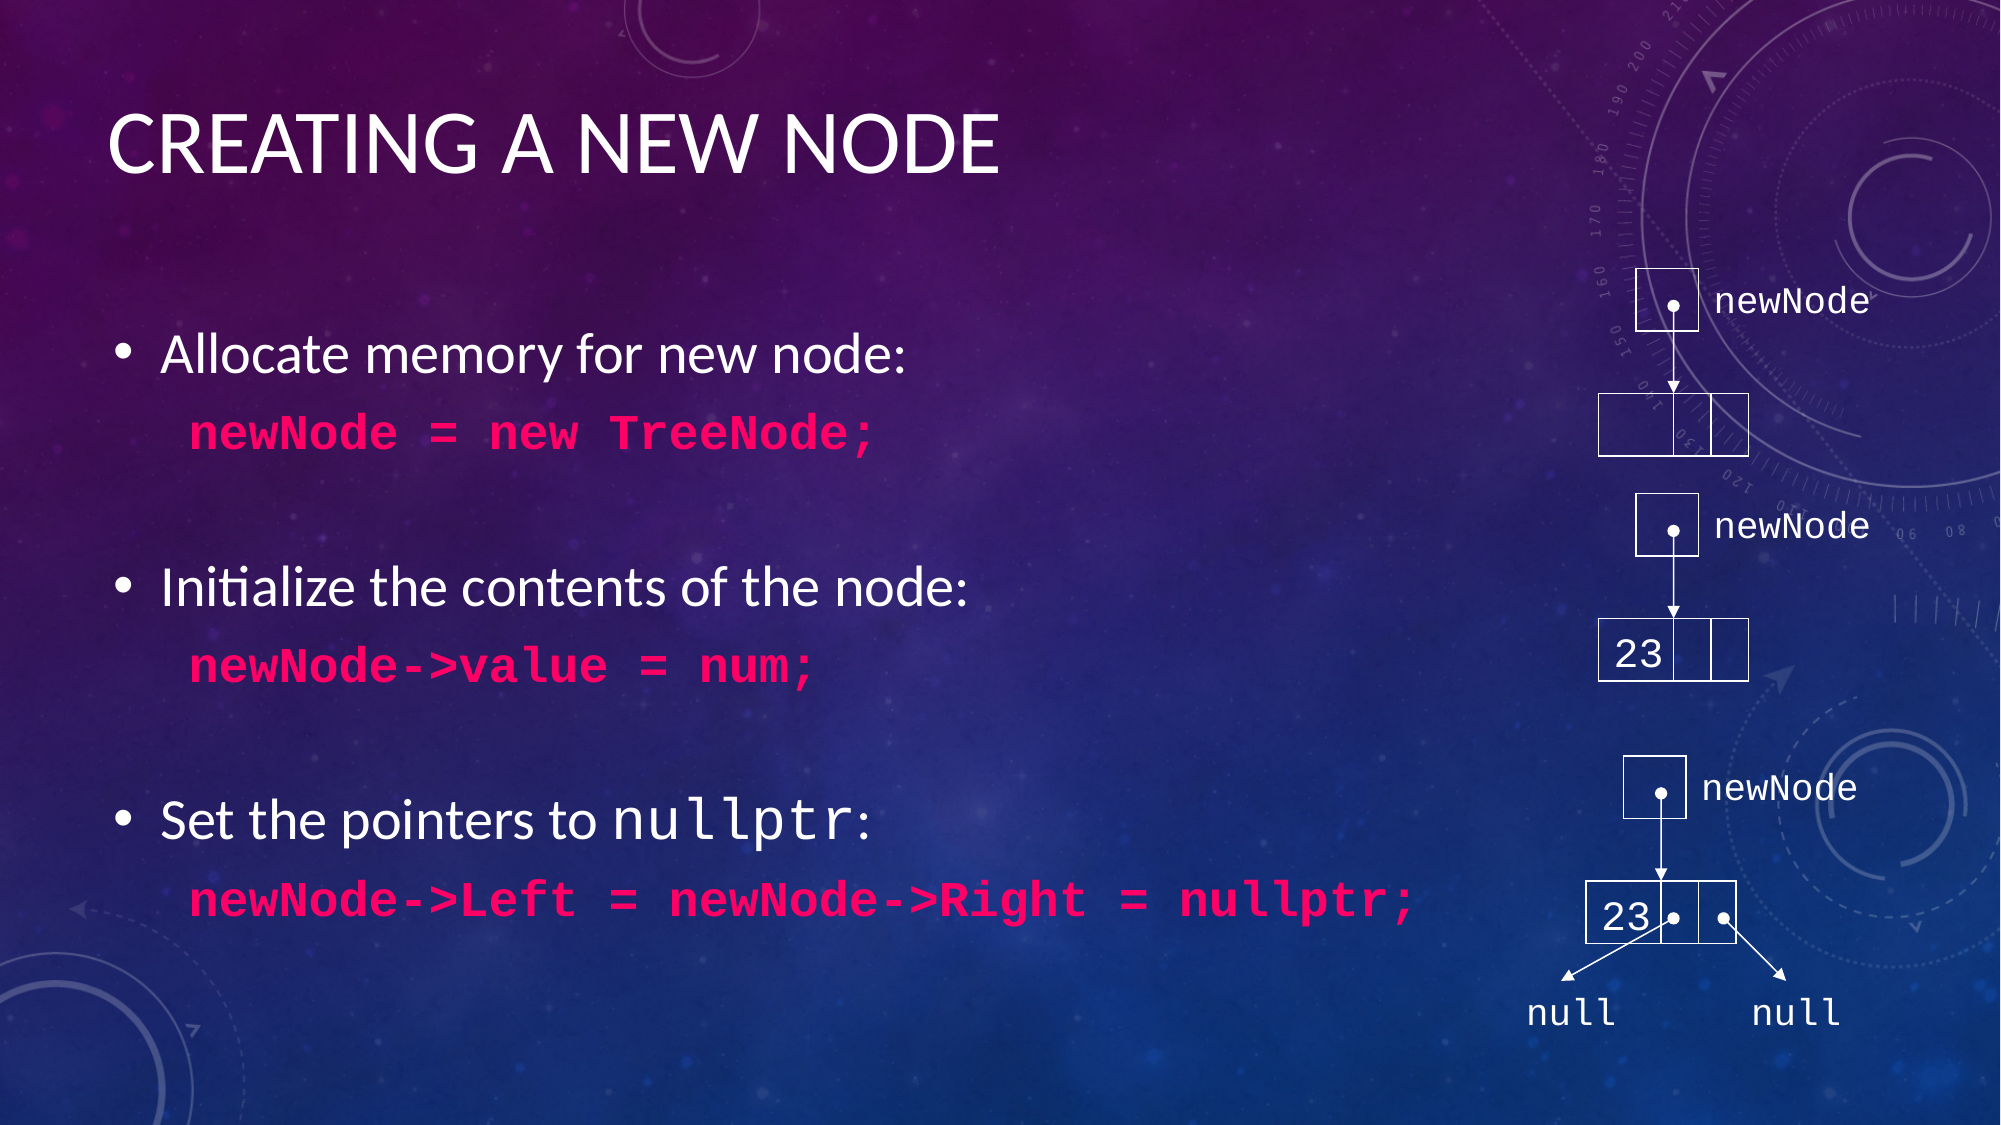

# Creating a New Node

newNode

newNode

23

newNode

23

null
null
Allocate memory for new node:
newNode = new TreeNode;

Initialize the contents of the node:
newNode->value = num;

Set the pointers to nullptr:
newNode->Left = newNode->Right = nullptr;